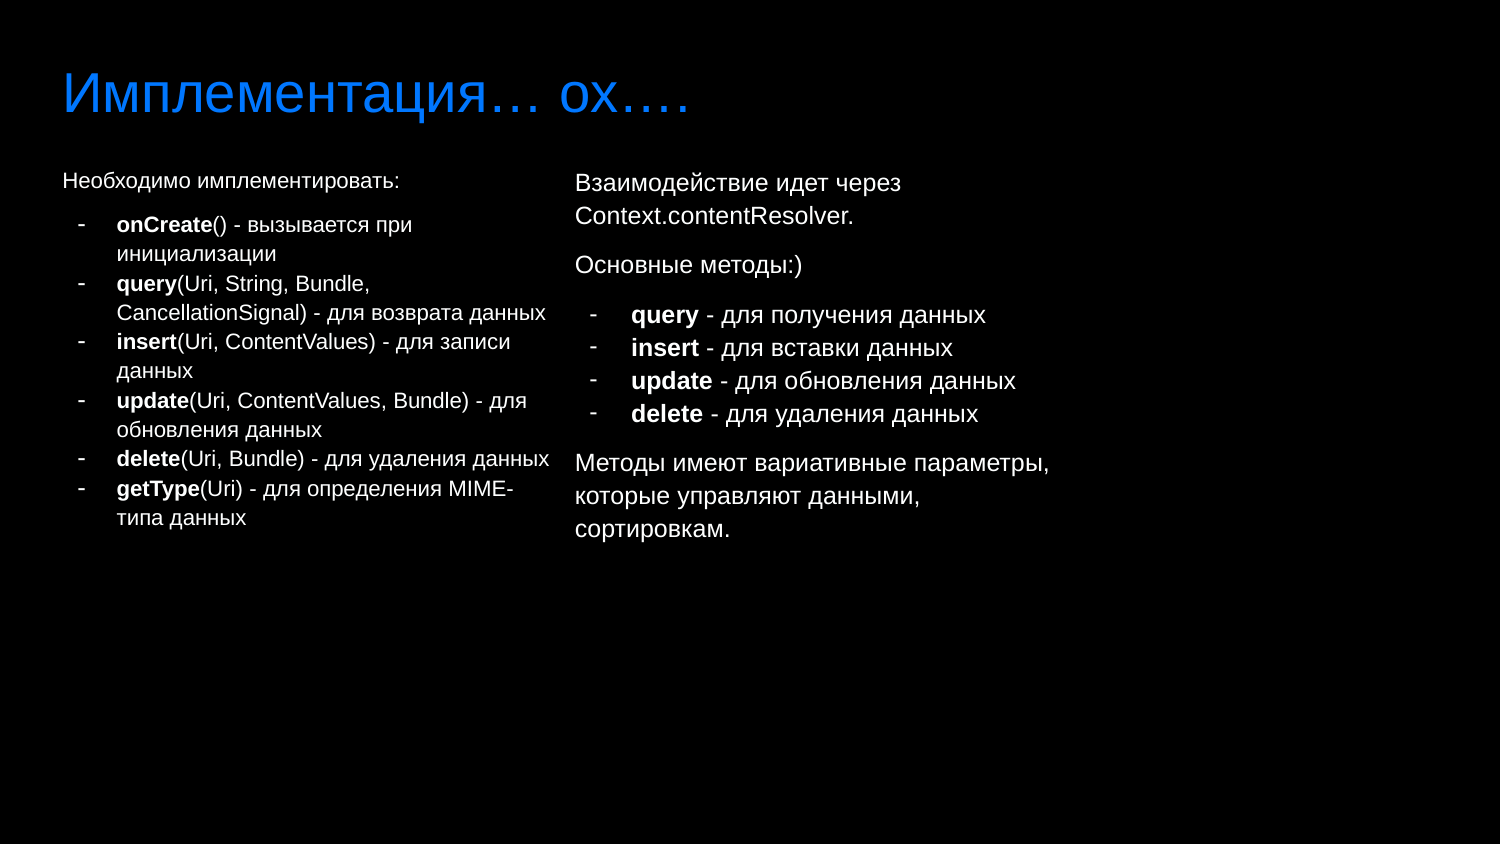

# Имплементация… ох….
Необходимо имплементировать:
onCreate() - вызывается при инициализации
query(Uri, String, Bundle, CancellationSignal) - для возврата данных
insert(Uri, ContentValues) - для записи данных
update(Uri, ContentValues, Bundle) - для обновления данных
delete(Uri, Bundle) - для удаления данных
getType(Uri) - для определения MIME-типа данных
Взаимодействие идет через Context.contentResolver.
Основные методы:)
query - для получения данных
insert - для вставки данных
update - для обновления данных
delete - для удаления данных
Методы имеют вариативные параметры, которые управляют данными, сортировкам.